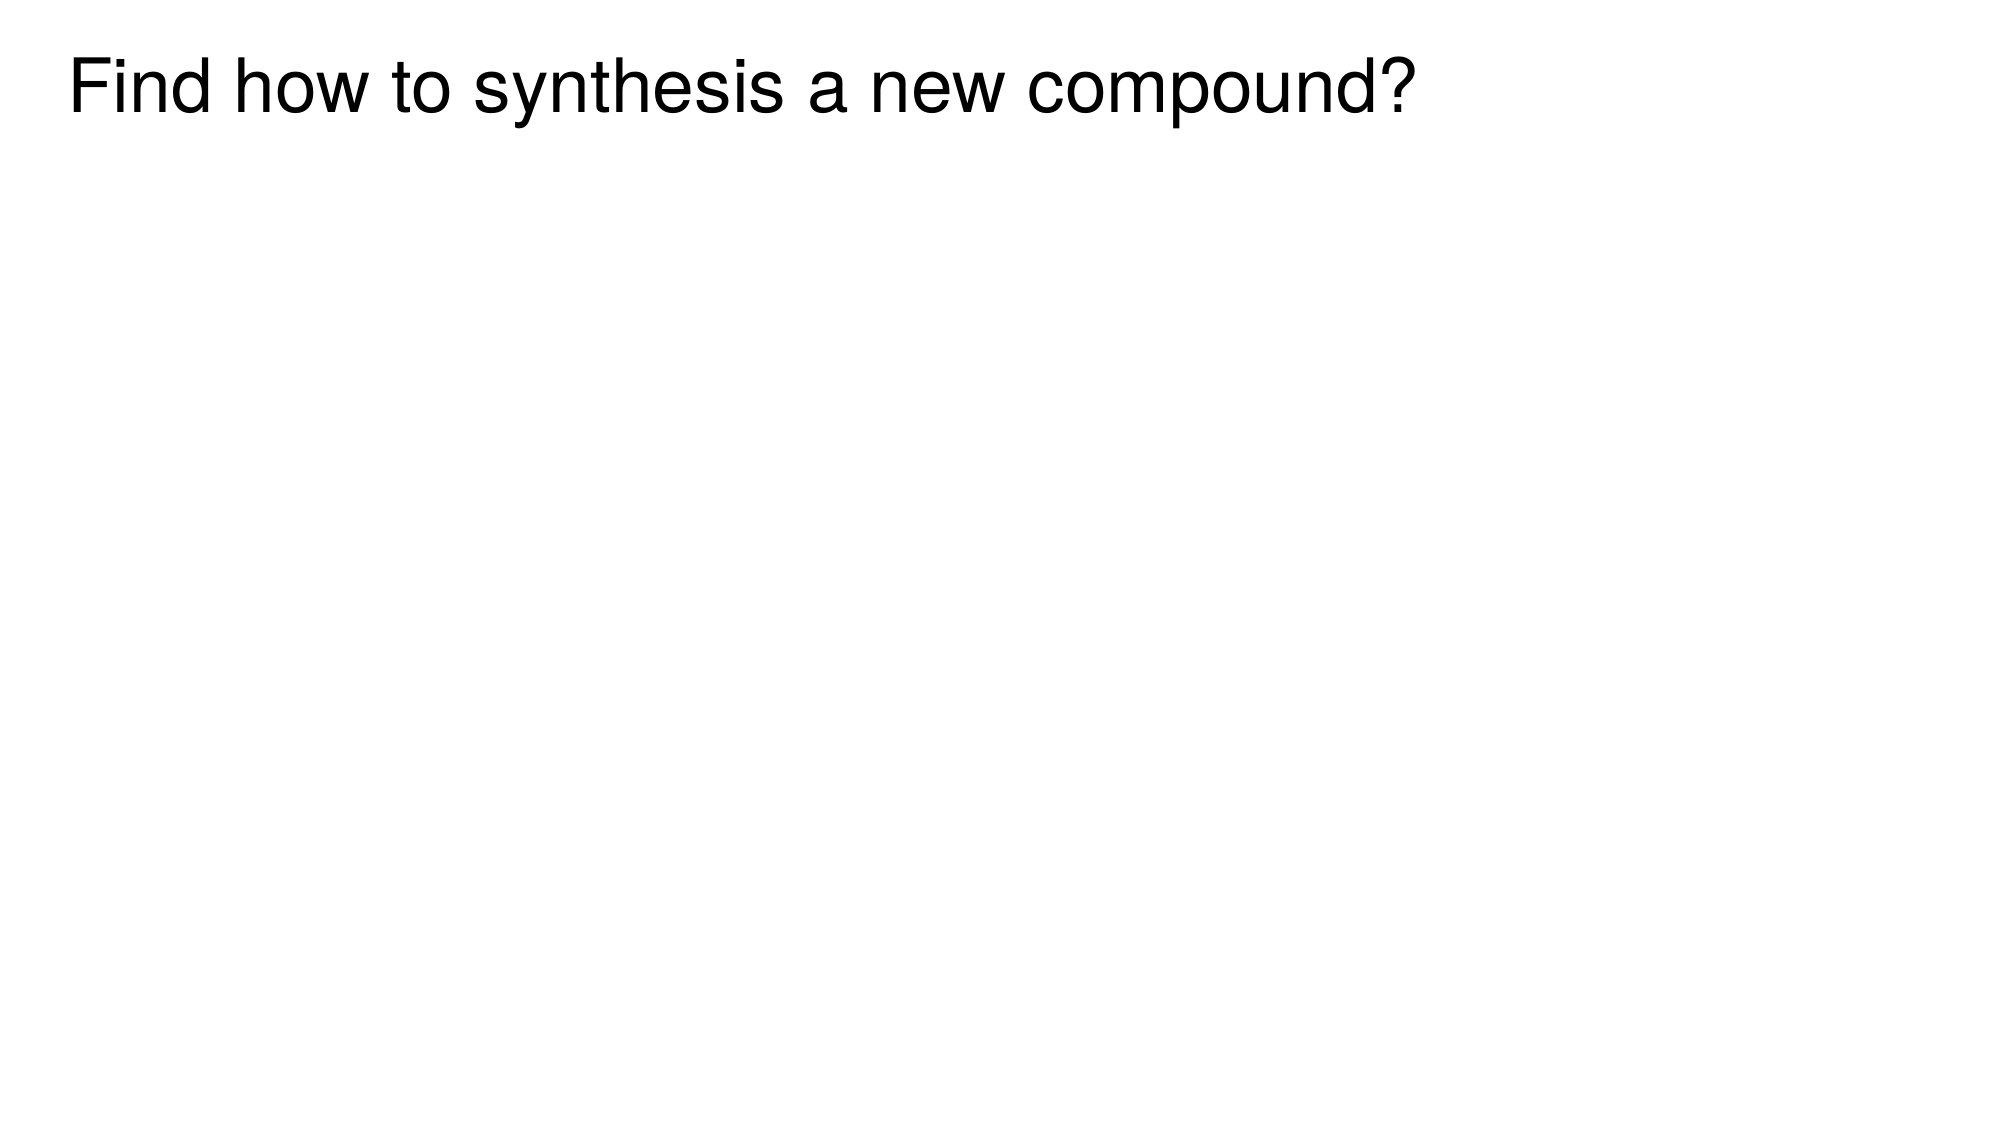

Find how to synthesis a new compound?